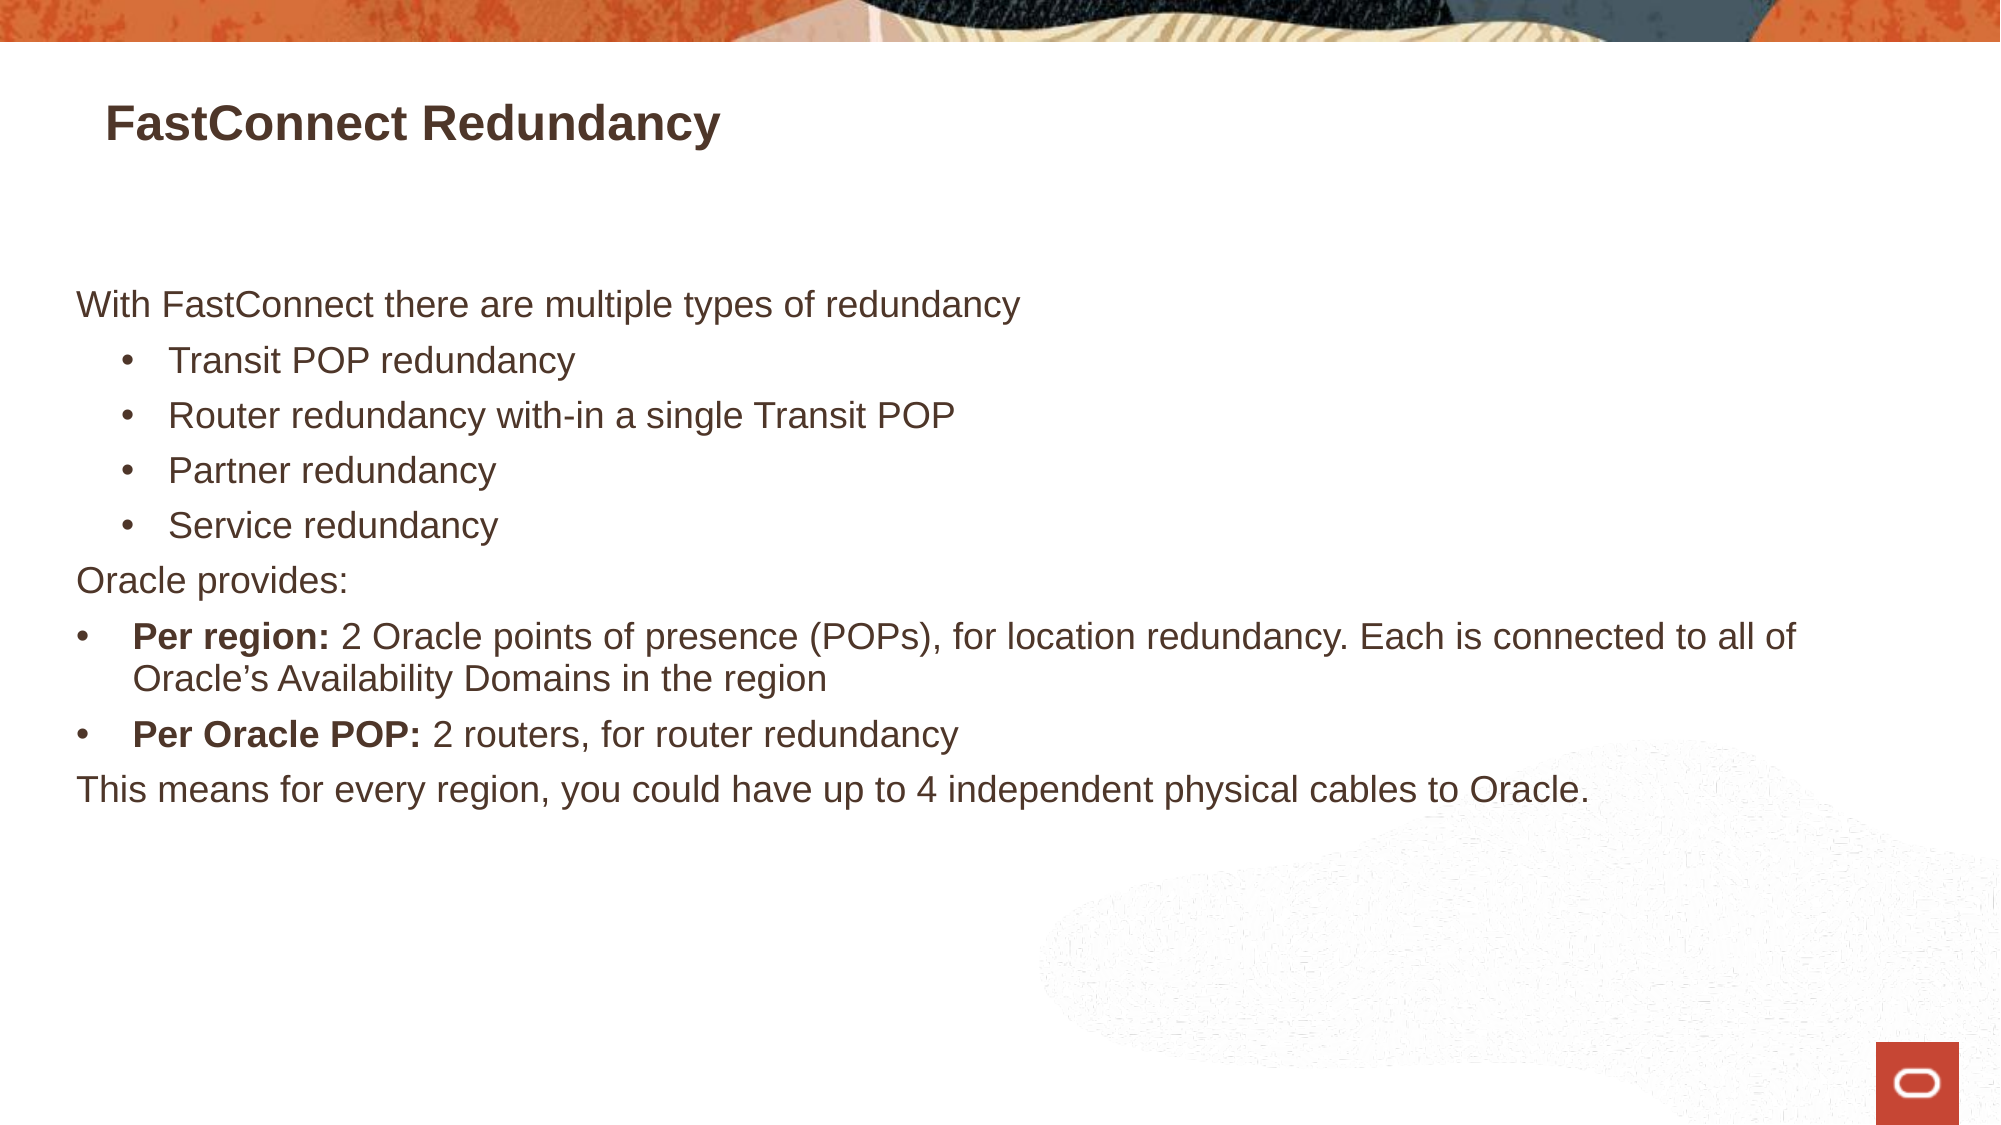

FastConnect Redundancy
With FastConnect there are multiple types of redundancy
Transit POP redundancy
Router redundancy with-in a single Transit POP
Partner redundancy
Service redundancy
Oracle provides:
Per region: 2 Oracle points of presence (POPs), for location redundancy. Each is connected to all of Oracle’s Availability Domains in the region
Per Oracle POP: 2 routers, for router redundancy
This means for every region, you could have up to 4 independent physical cables to Oracle.